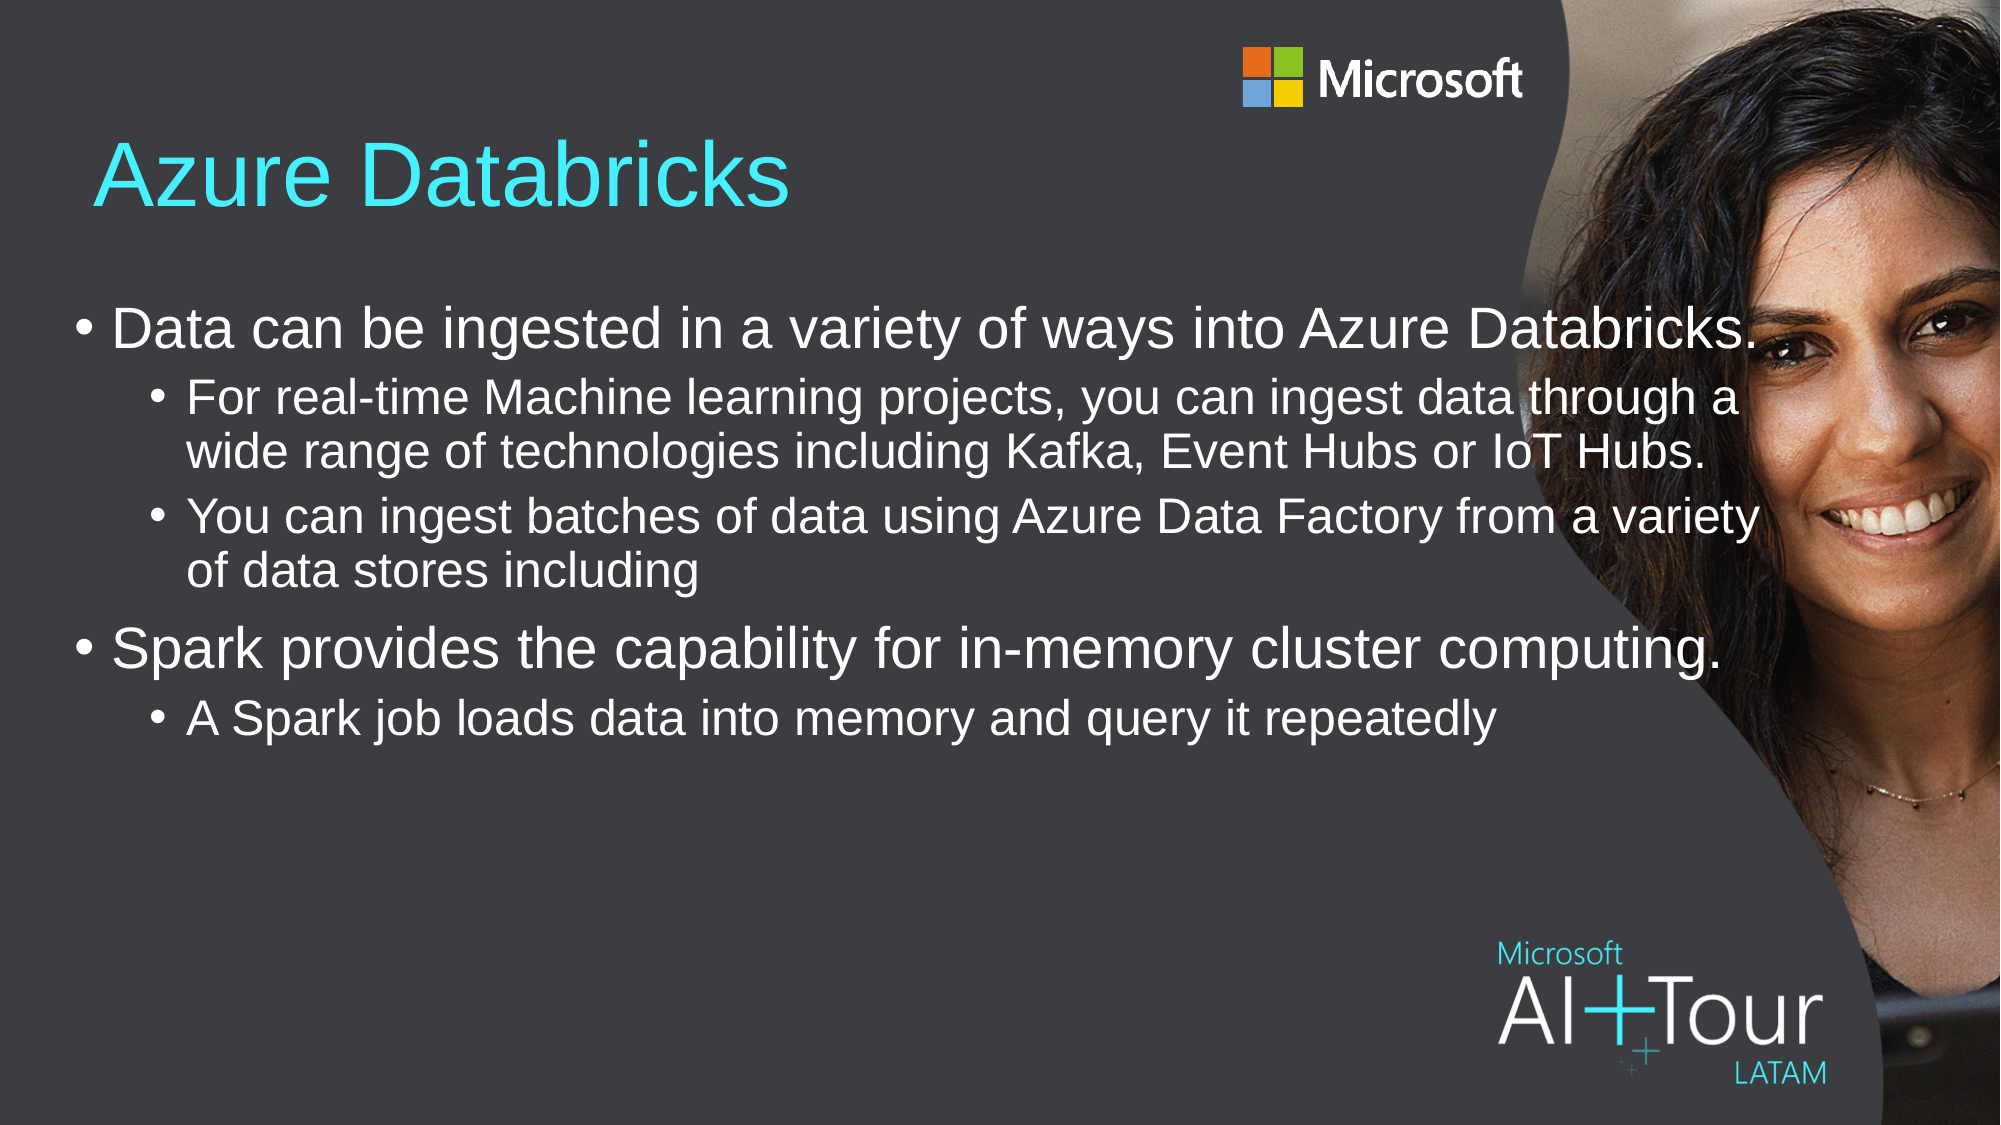

# Azure Databricks
Data can be ingested in a variety of ways into Azure Databricks.
For real-time Machine learning projects, you can ingest data through a wide range of technologies including Kafka, Event Hubs or IoT Hubs.
You can ingest batches of data using Azure Data Factory from a variety of data stores including
Spark provides the capability for in-memory cluster computing.
A Spark job loads data into memory and query it repeatedly